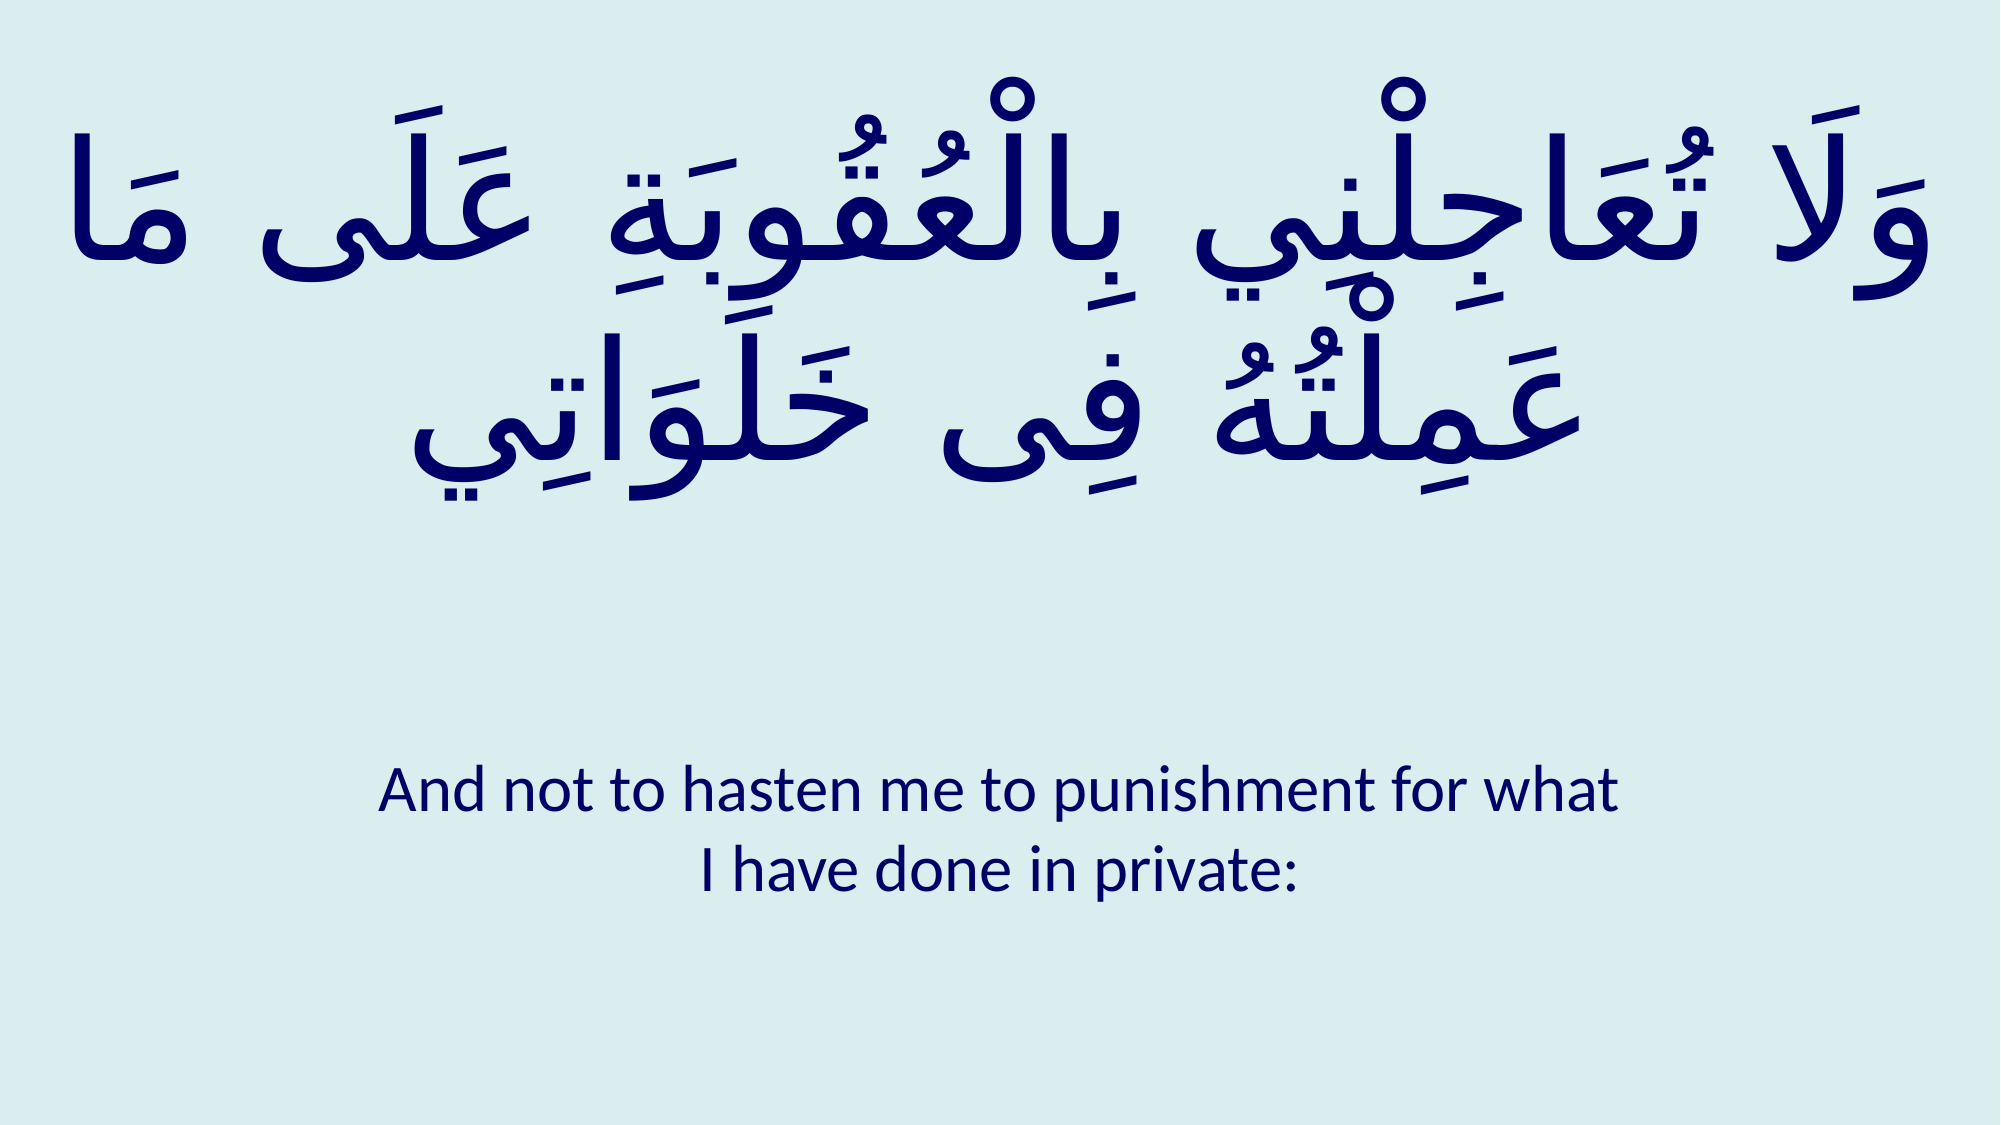

# وَلَا تُعَاجِلْنِي بِالْعُقُوبَةِ عَلَی مَا عَمِلْتُهُ فِی خَلَوَاتِي
And not to hasten me to punishment for what I have done in private: